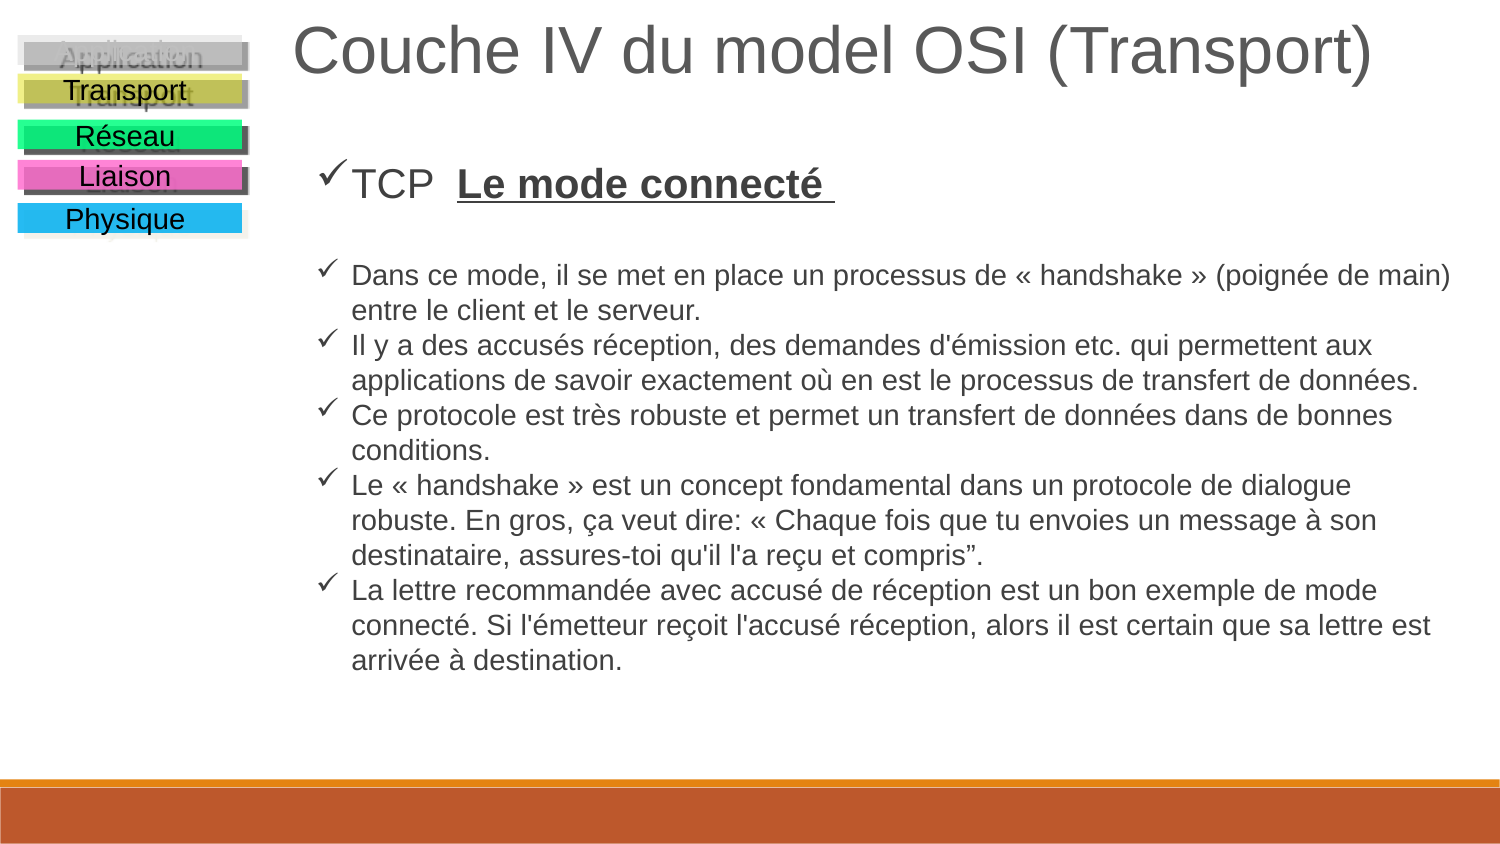

Couche IV du model OSI (Transport)
Application
Transport
Réseau
TCP  Le mode connecté

Dans ce mode, il se met en place un processus de « handshake » (poignée de main) entre le client et le serveur.
Il y a des accusés réception, des demandes d'émission etc. qui permettent aux applications de savoir exactement où en est le processus de transfert de données.
Ce protocole est très robuste et permet un transfert de données dans de bonnes conditions.
Le « handshake » est un concept fondamental dans un protocole de dialogue robuste. En gros, ça veut dire: « Chaque fois que tu envoies un message à son destinataire, assures-toi qu'il l'a reçu et compris”.
La lettre recommandée avec accusé de réception est un bon exemple de mode connecté. Si l'émetteur reçoit l'accusé réception, alors il est certain que sa lettre est arrivée à destination.

Liaison
Physique